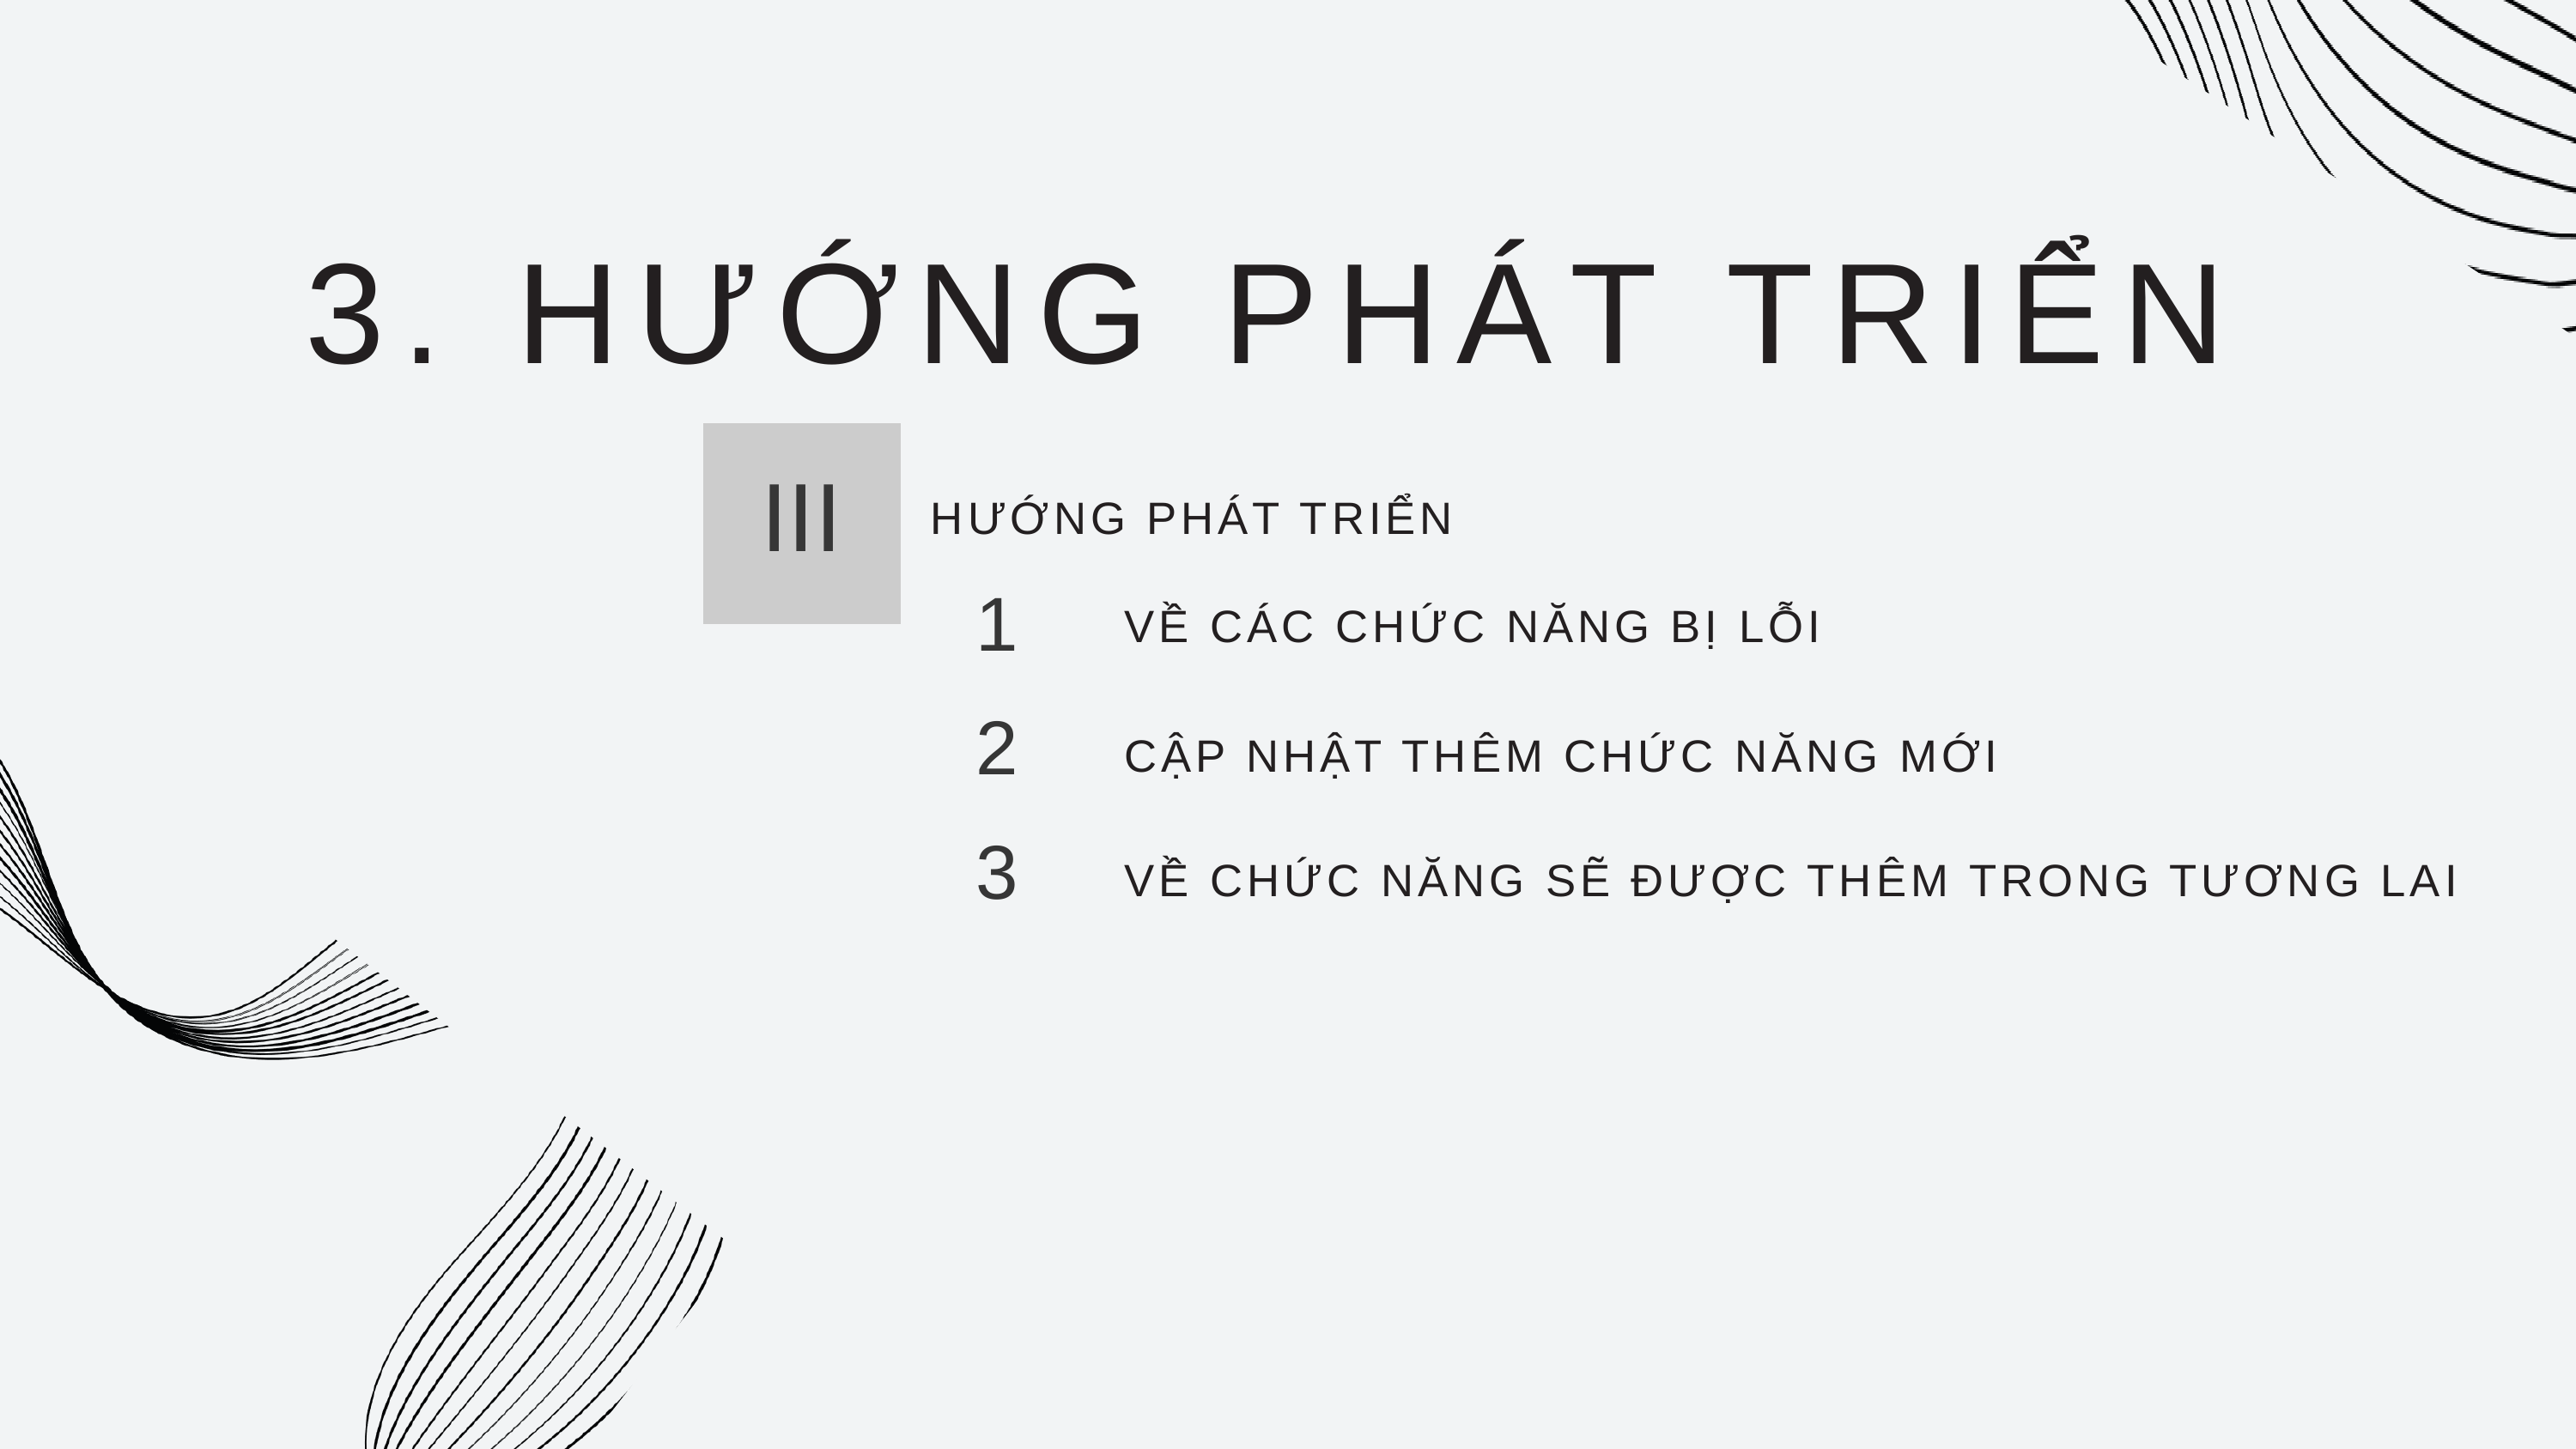

3. HƯỚNG PHÁT TRIỂN

III
HƯỚNG PHÁT TRIỂN
1
VỀ CÁC CHỨC NĂNG BỊ LỖI
2
CẬP NHẬT THÊM CHỨC NĂNG MỚI

3
VỀ CHỨC NĂNG SẼ ĐƯỢC THÊM TRONG TƯƠNG LAI